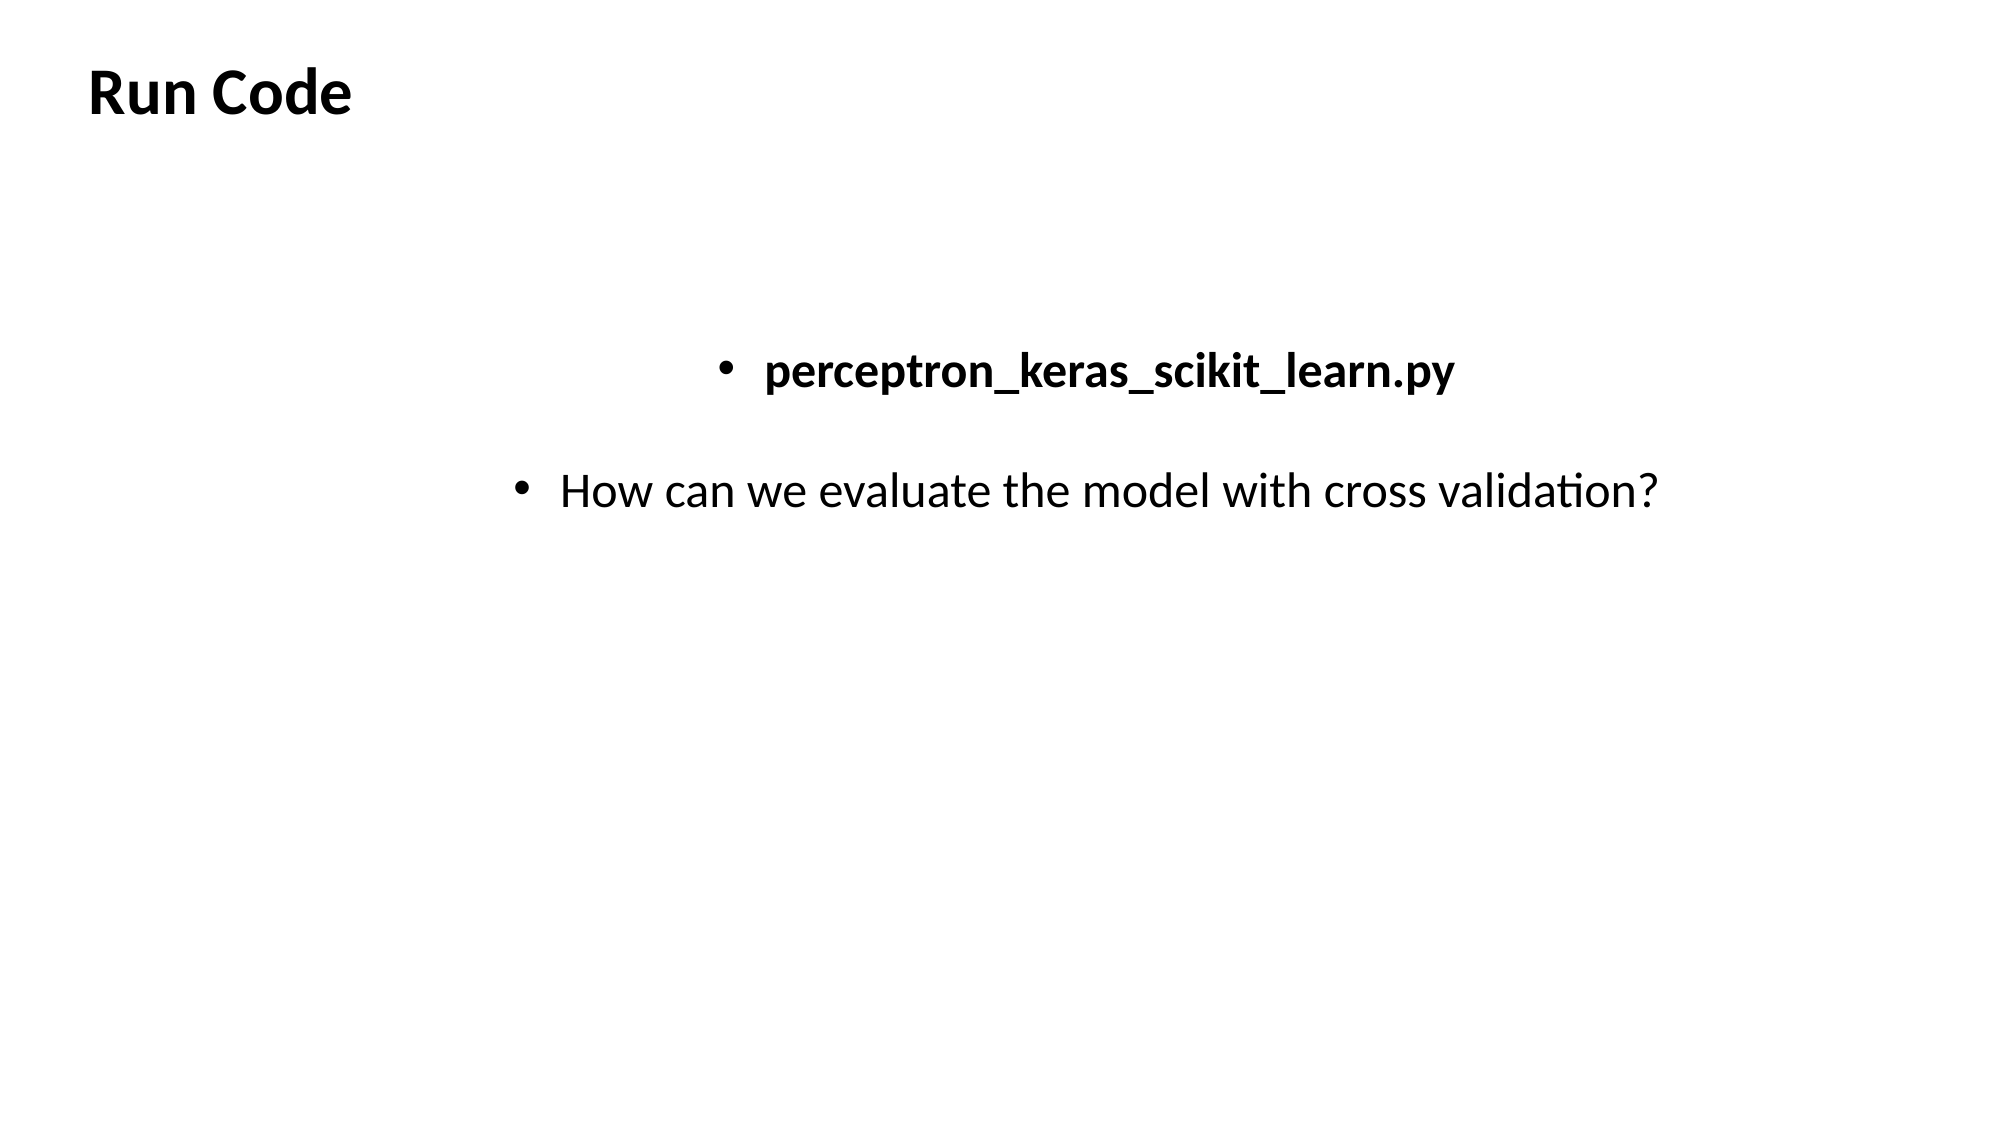

Run Code
perceptron_keras_scikit_learn.py
How can we evaluate the model with cross validation?